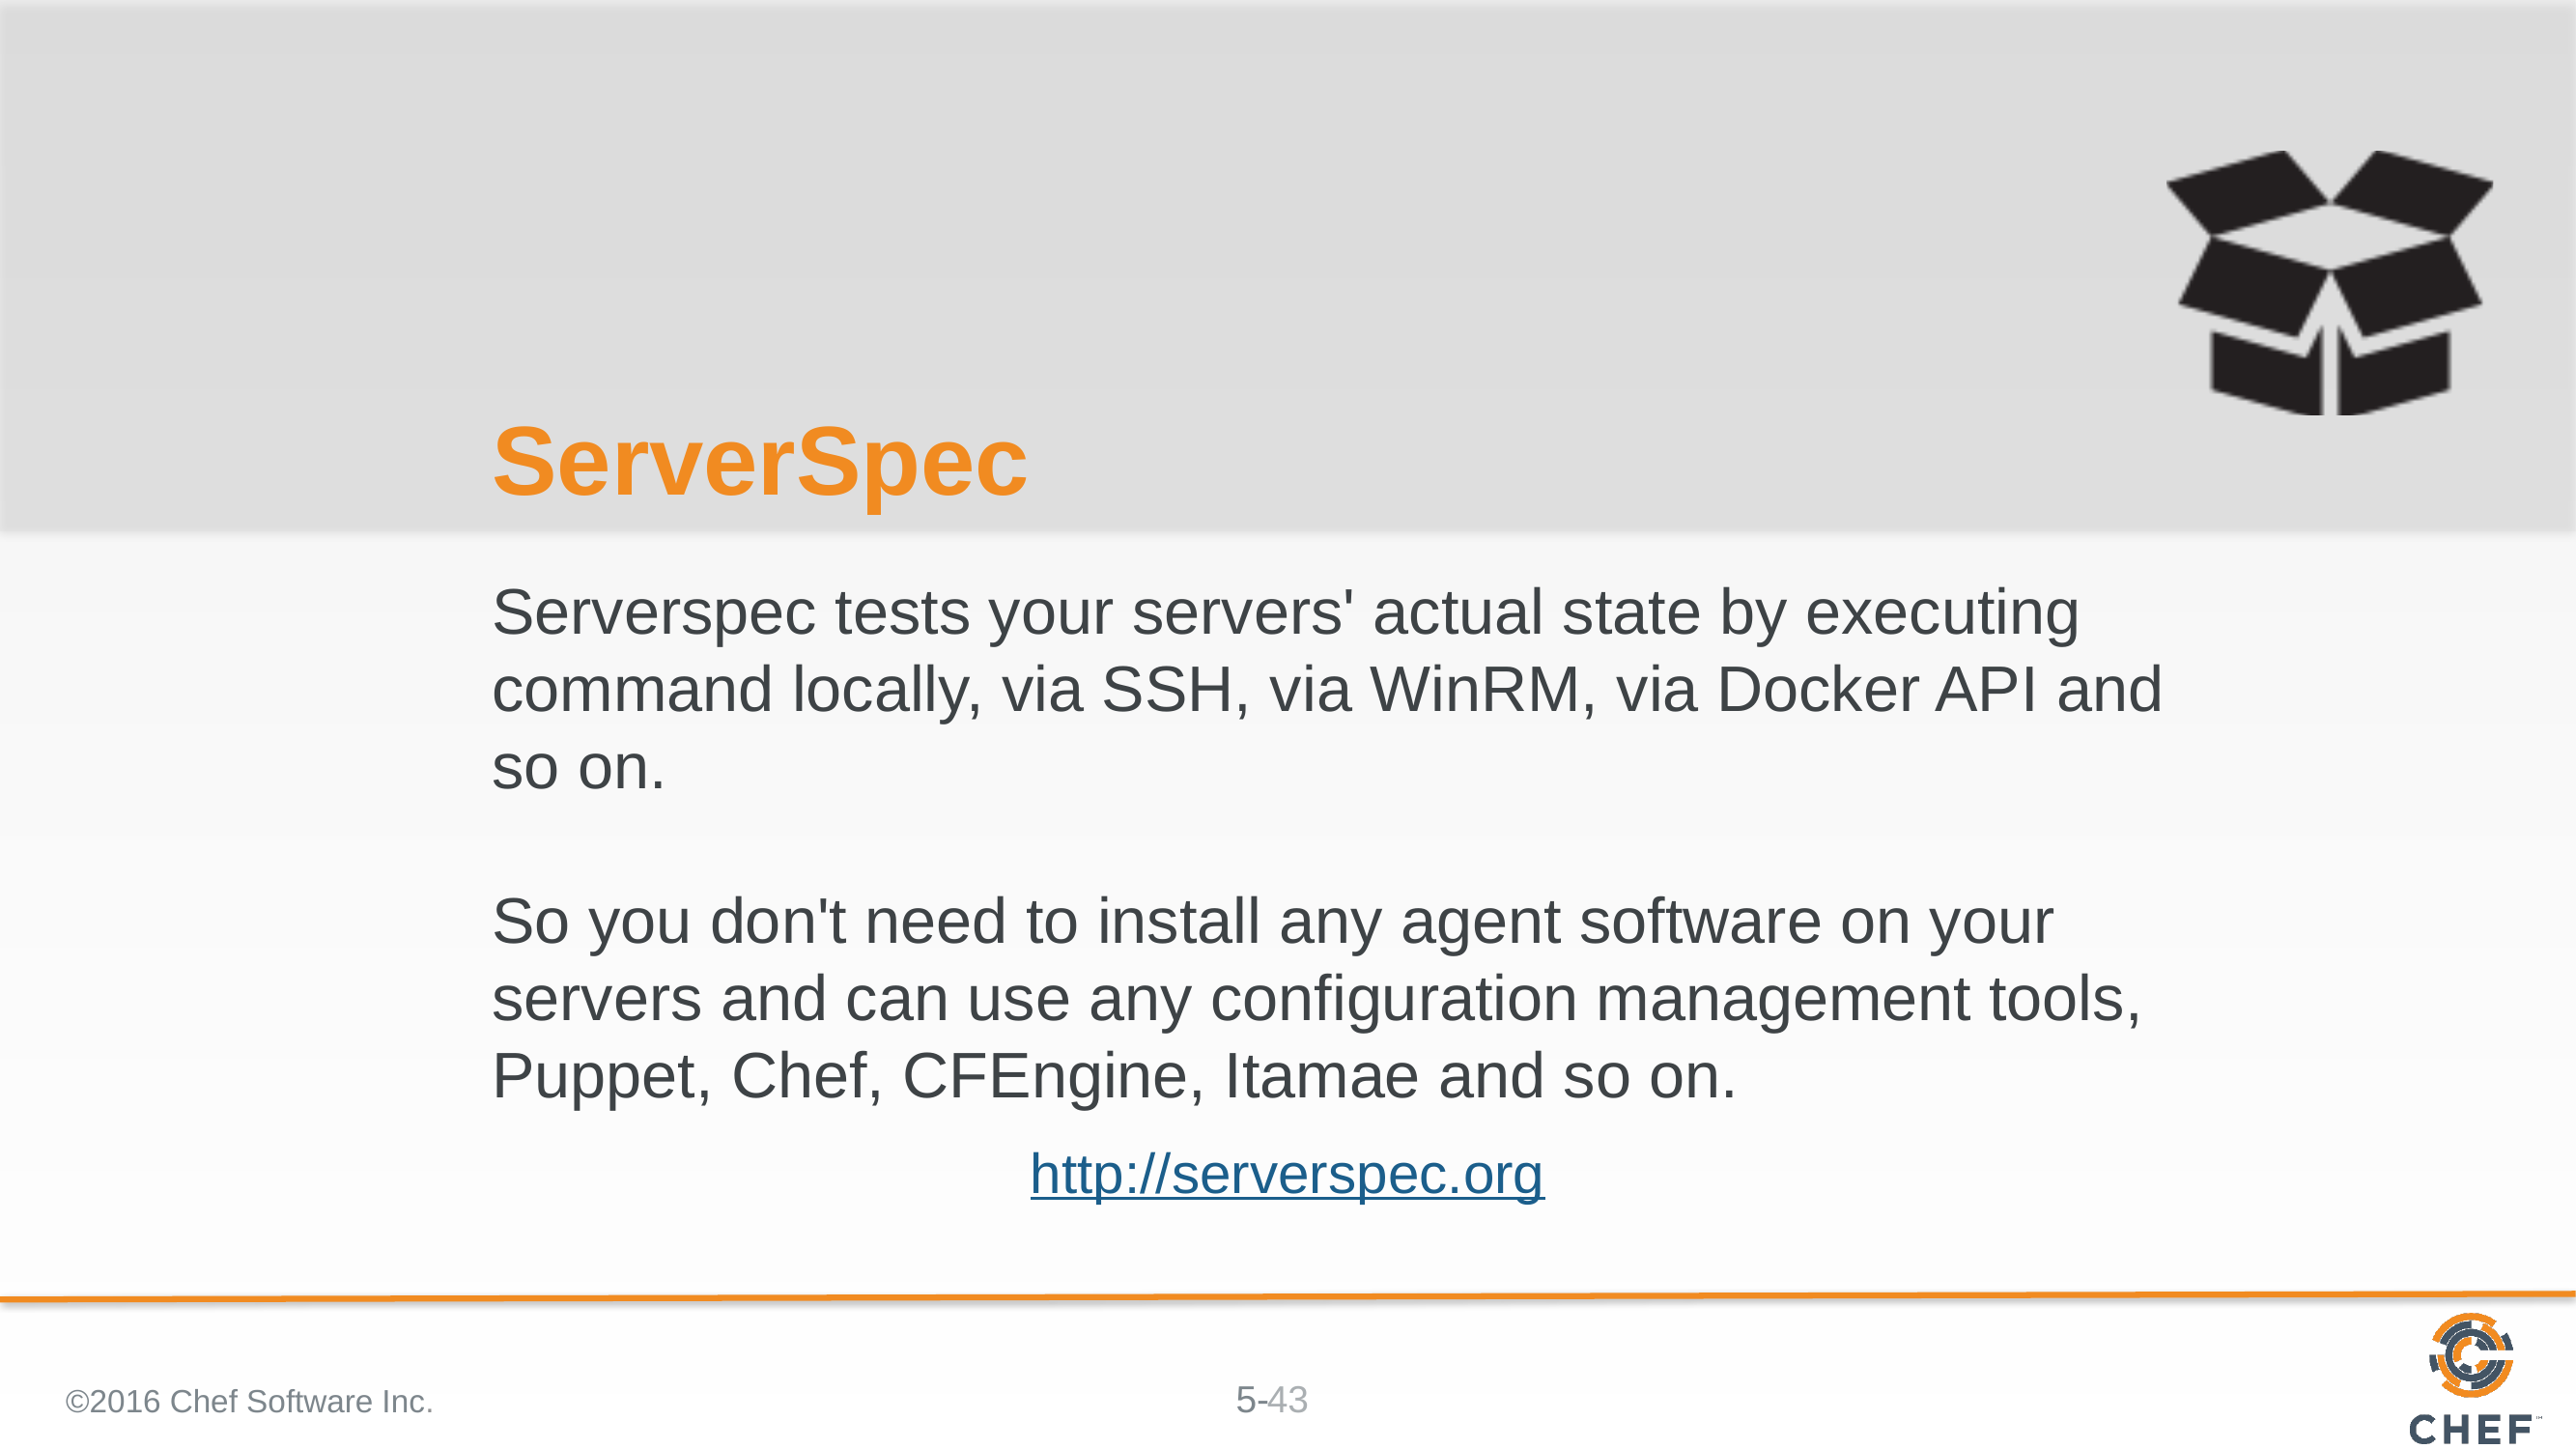

# ServerSpec
Serverspec tests your servers' actual state by executing command locally, via SSH, via WinRM, via Docker API and so on.

So you don't need to install any agent software on your servers and can use any configuration management tools, Puppet, Chef, CFEngine, Itamae and so on.
http://serverspec.org

©2016 Chef Software Inc.
43